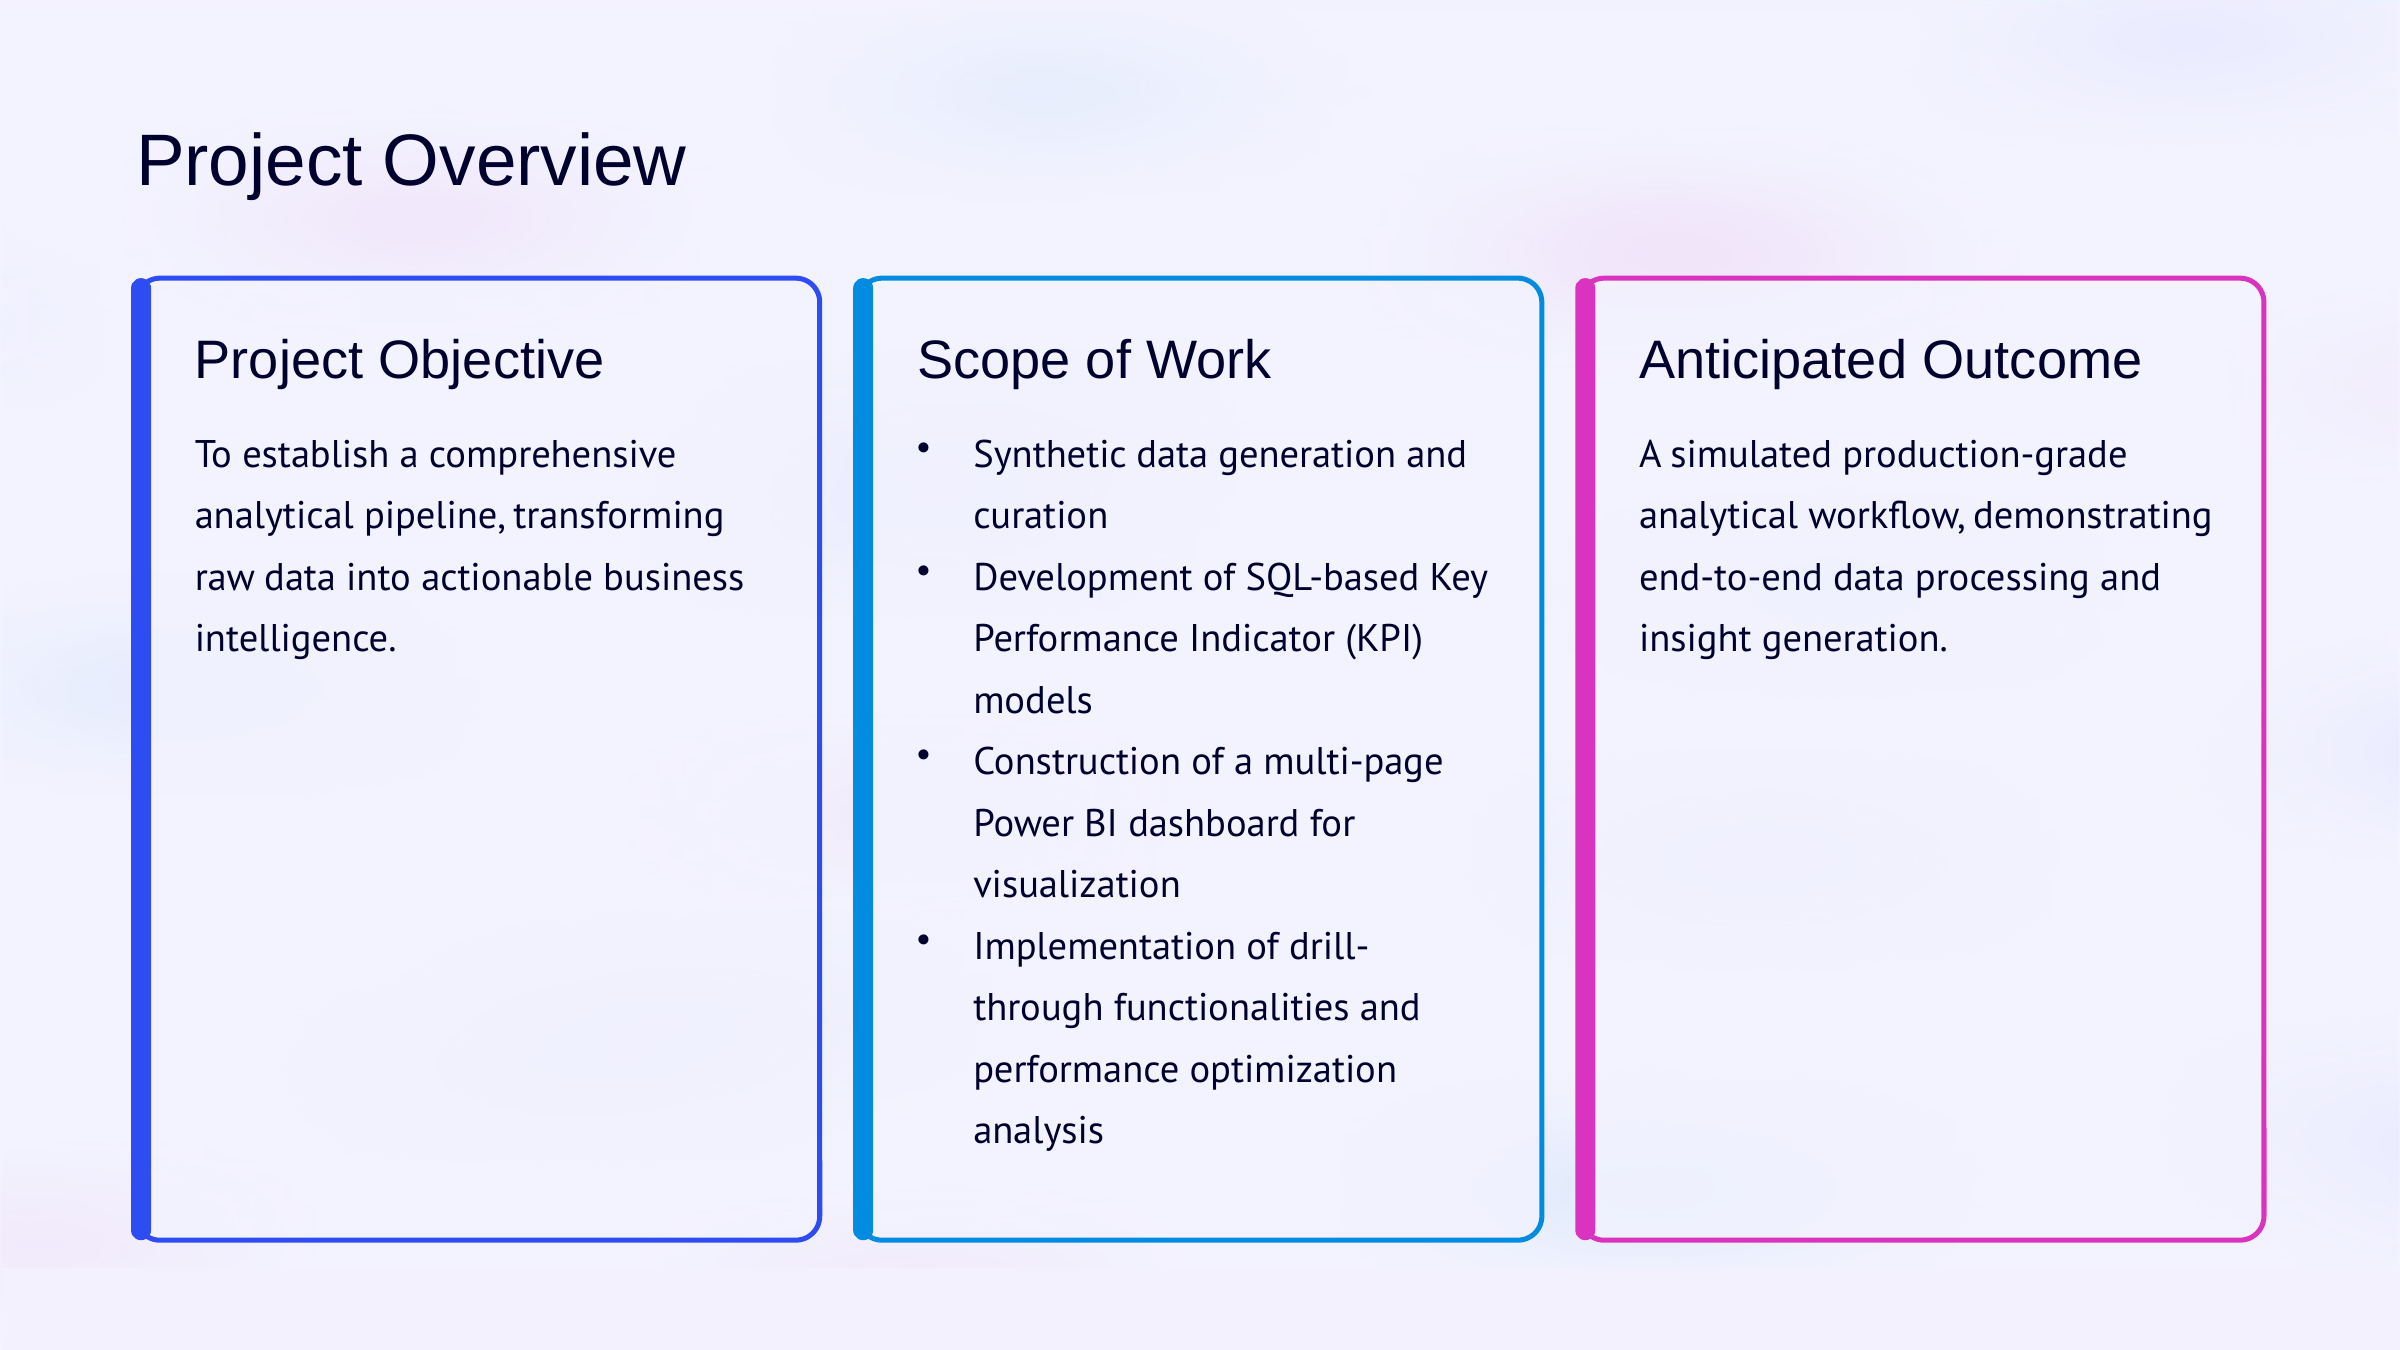

Project Overview

Project Objective
Scope of Work
Anticipated Outcome
To establish a comprehensive analytical pipeline, transforming raw data into actionable business intelligence.
Synthetic data generation and curation
Development of SQL-based Key Performance Indicator (KPI) models
Construction of a multi-page Power BI dashboard for visualization
Implementation of drill-through functionalities and performance optimization analysis
A simulated production-grade analytical workflow, demonstrating end-to-end data processing and insight generation.